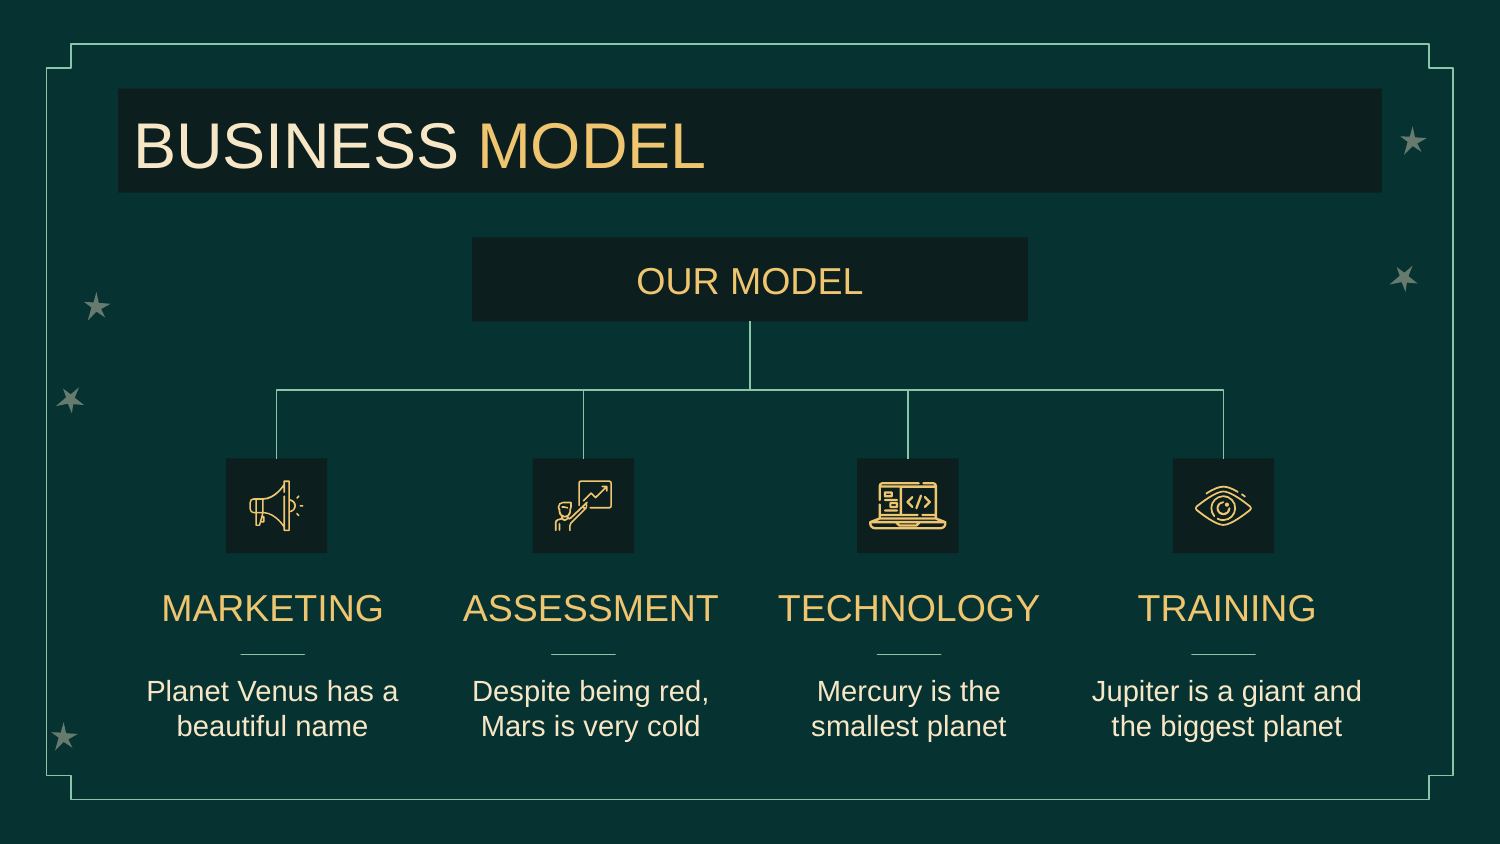

# BUSINESS MODEL
OUR MODEL

MARKETING
ASSESSMENT
TECHNOLOGY
TRAINING
Planet Venus has a beautiful name
Despite being red, Mars is very cold
Mercury is the smallest planet
Jupiter is a giant and the biggest planet